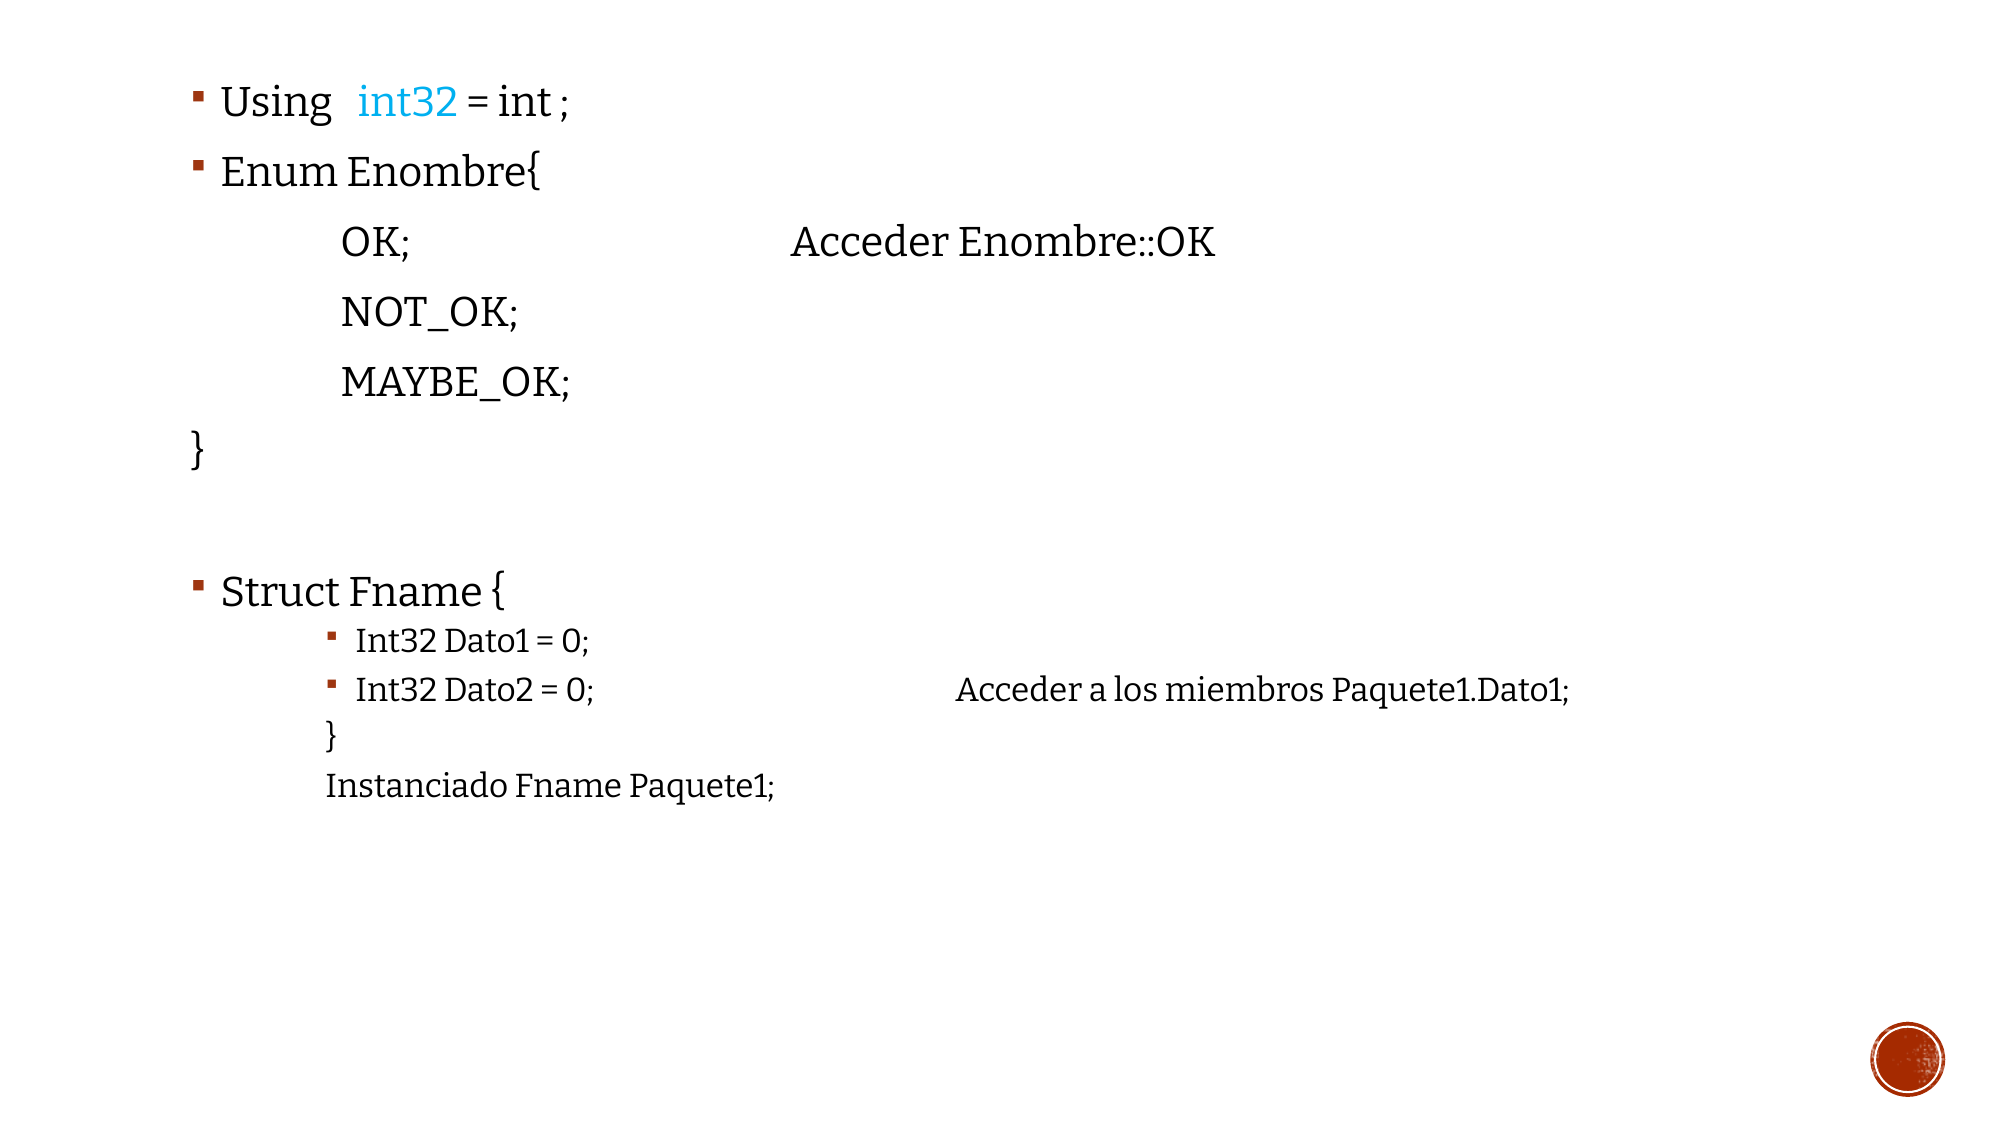

Using   int32 = int ;
Enum Enombre{
  	OK;			Acceder Enombre::OK
	NOT_OK;
	MAYBE_OK;
}

Struct Fname {
Int32 Dato1 = 0;
Int32 Dato2 = 0;			Acceder a los miembros Paquete1.Dato1;
}
Instanciado Fname Paquete1;